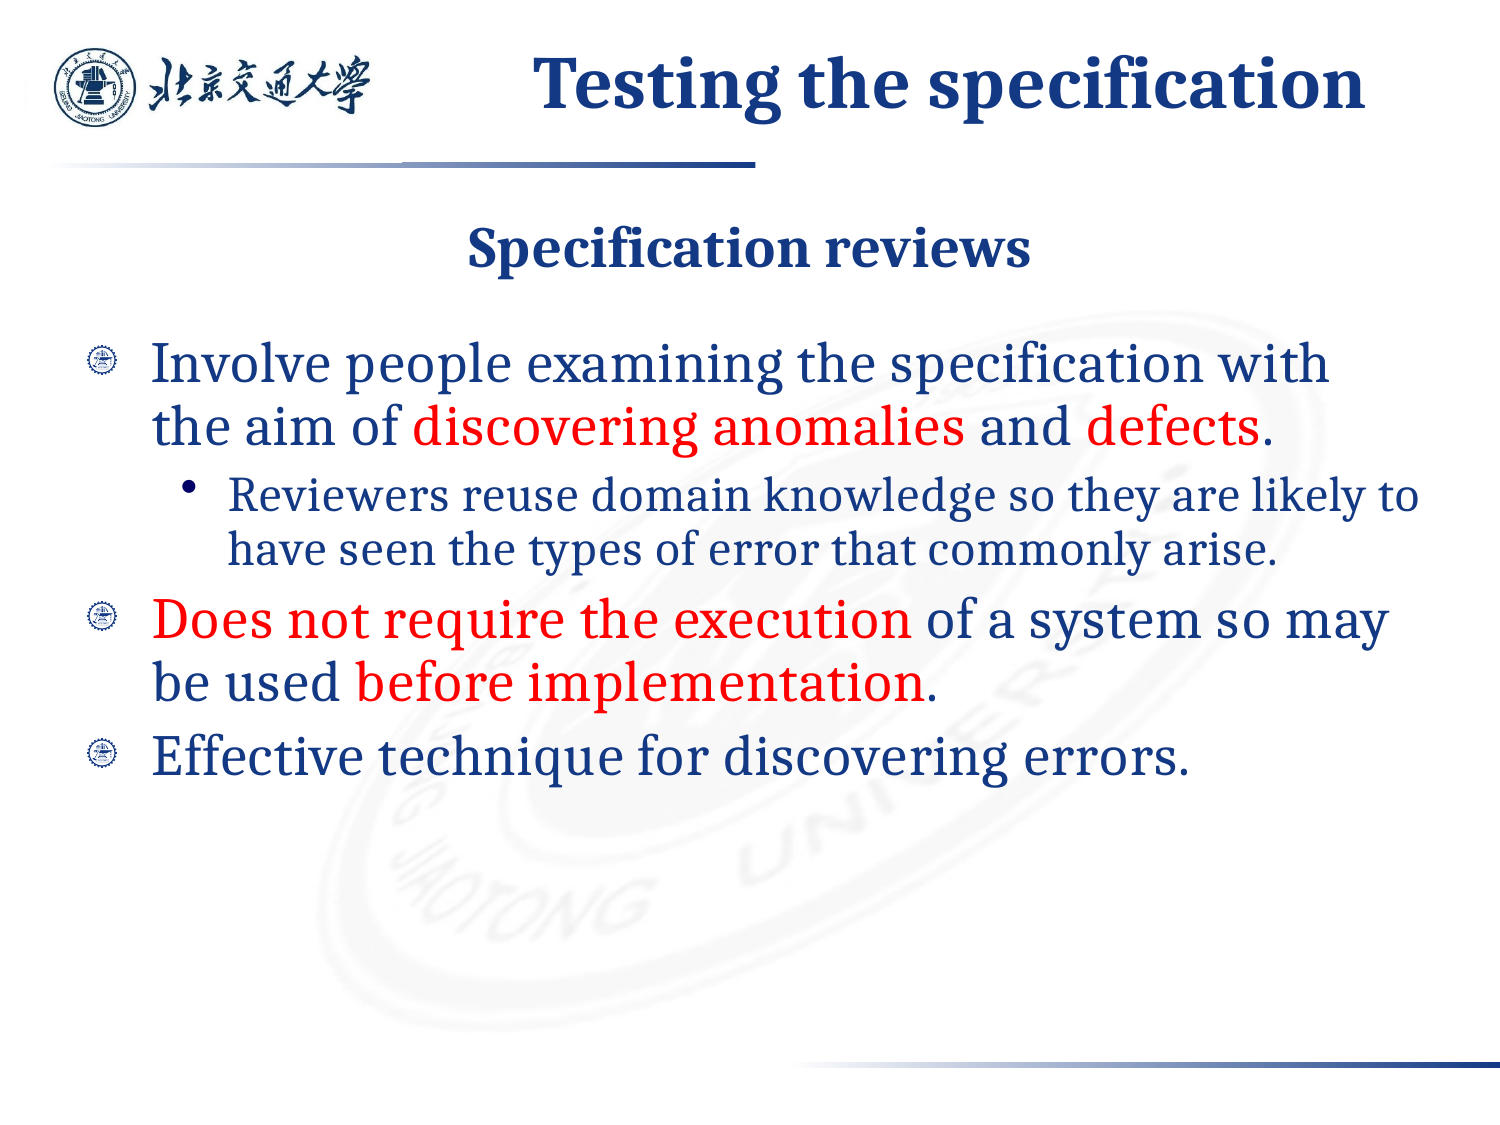

# Testing the specification
Specification reviews
Involve people examining the specification with the aim of discovering anomalies and defects.
Reviewers reuse domain knowledge so they are likely to have seen the types of error that commonly arise.
Does not require the execution of a system so may be used before implementation.
Effective technique for discovering errors.